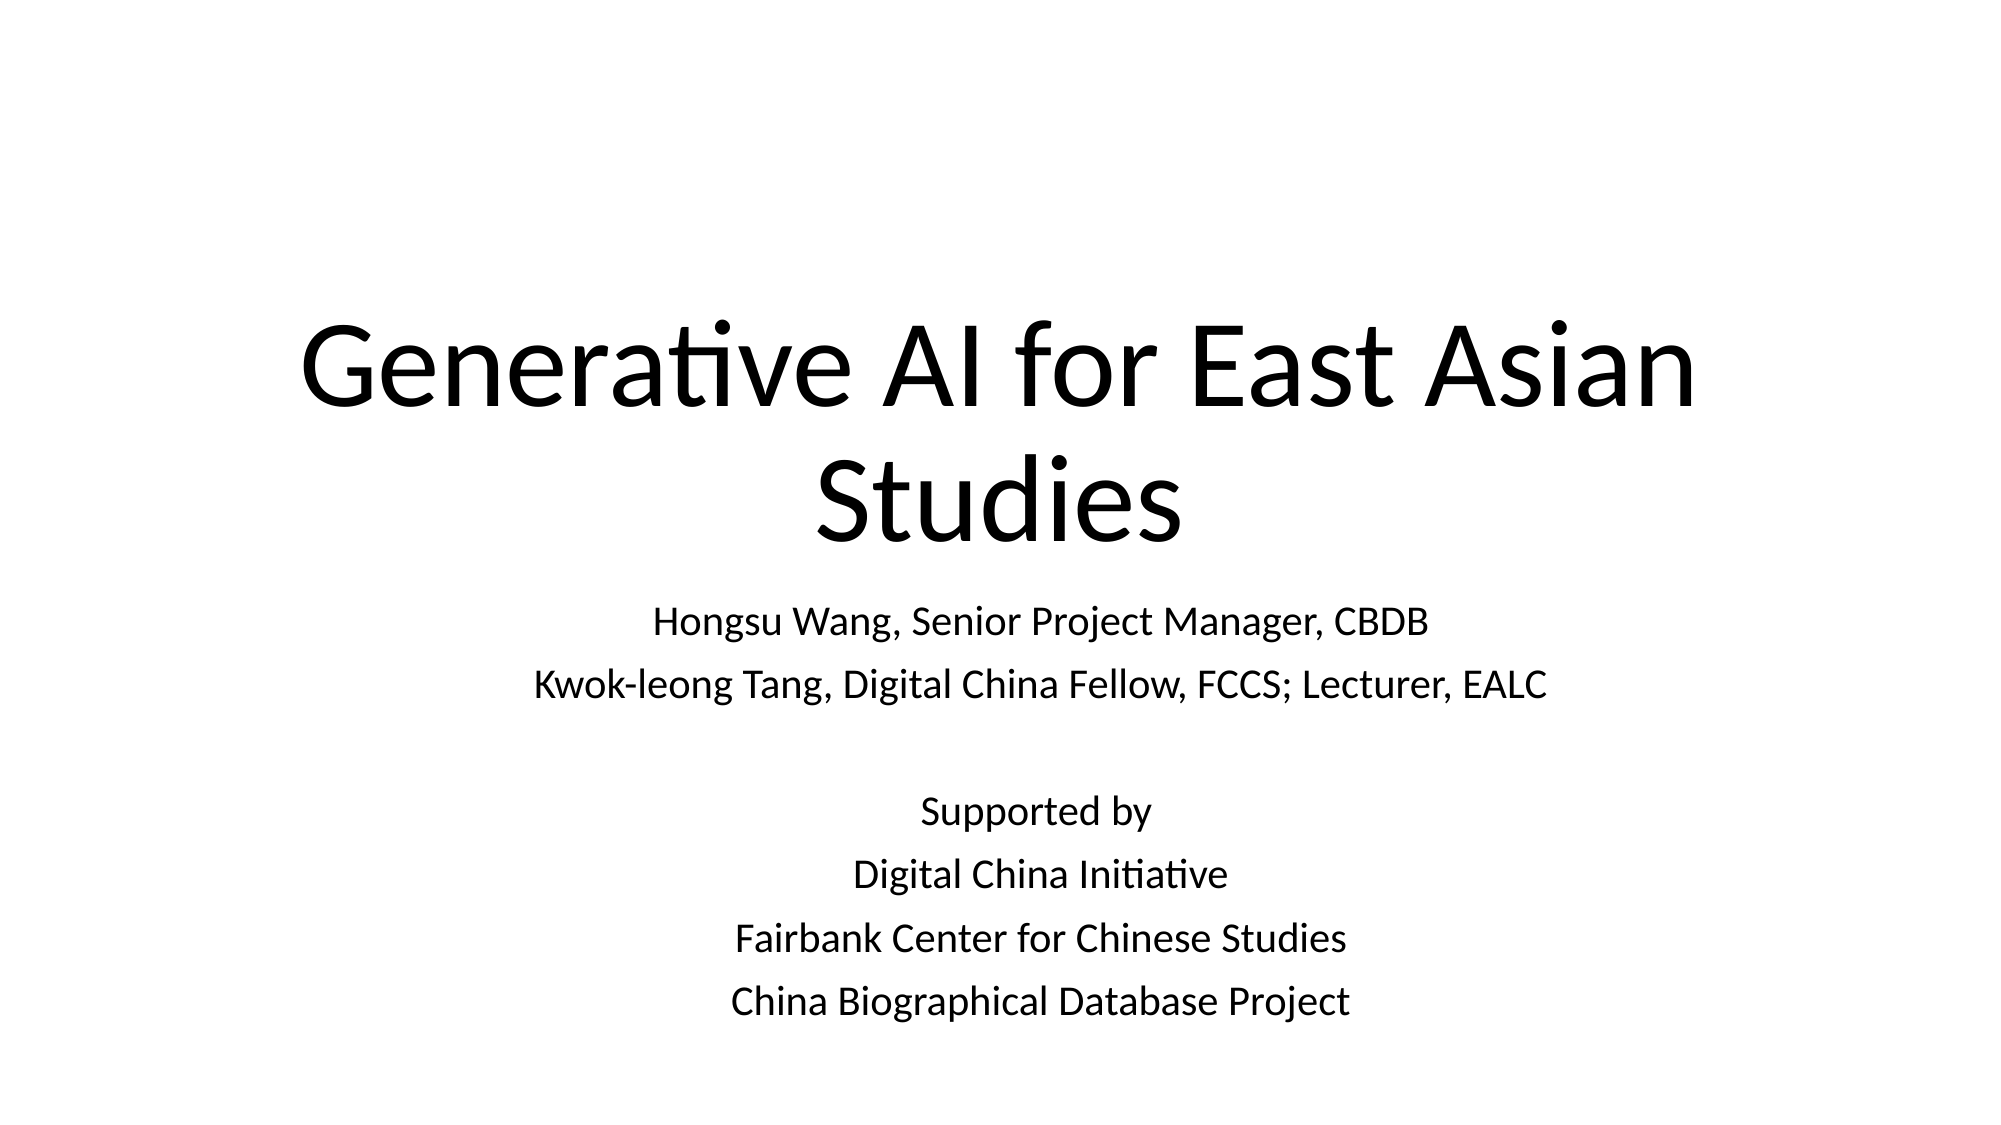

# Generative AI for East Asian Studies
Hongsu Wang, Senior Project Manager, CBDB
Kwok-leong Tang, Digital China Fellow, FCCS; Lecturer, EALC

Supported by
Digital China Initiative
Fairbank Center for Chinese Studies
China Biographical Database Project